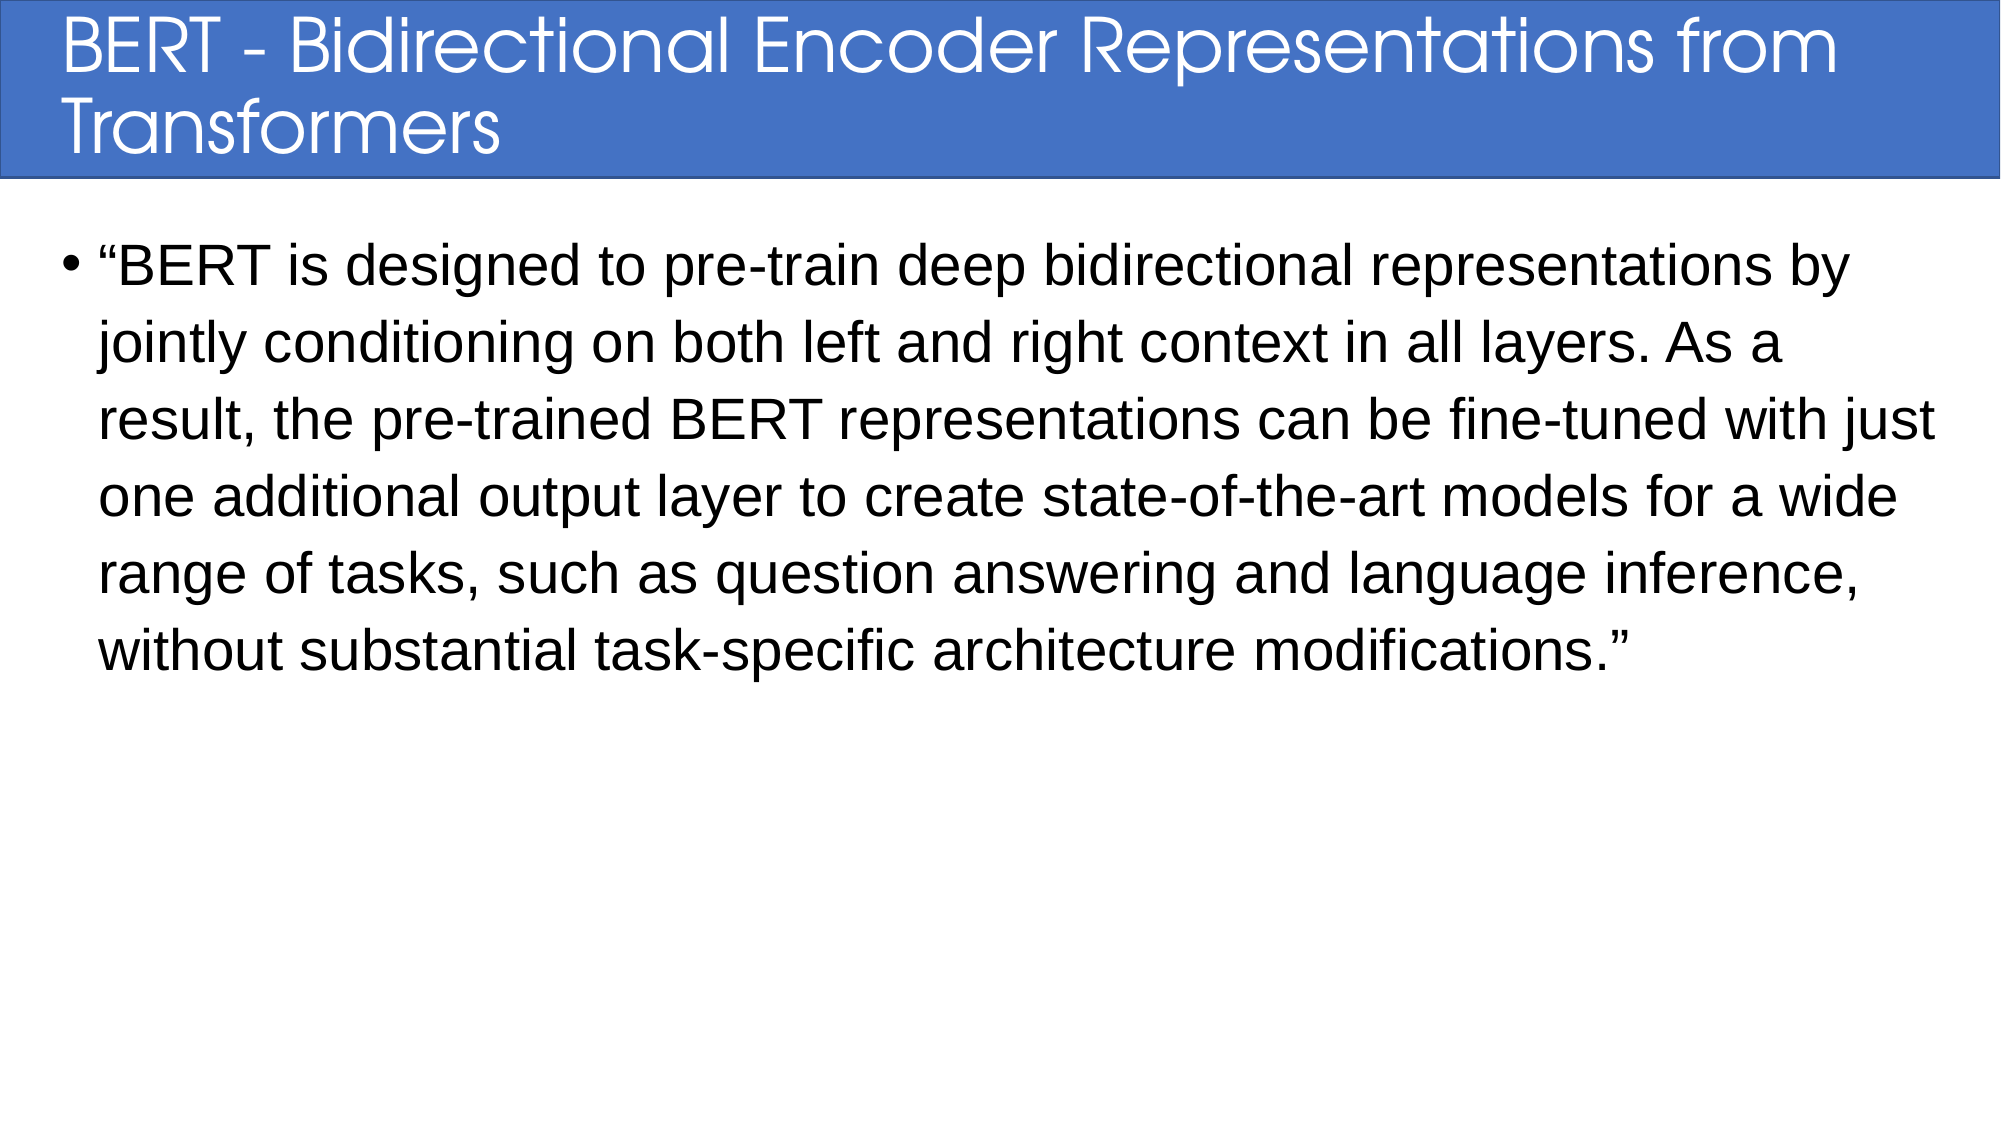

# BERT - Bidirectional Encoder Representations from Transformers
“BERT is designed to pre-train deep bidirectional representations by jointly conditioning on both left and right context in all layers. As a result, the pre-trained BERT representations can be fine-tuned with just one additional output layer to create state-of-the-art models for a wide range of tasks, such as question answering and language inference, without substantial task-specific architecture modifications.”